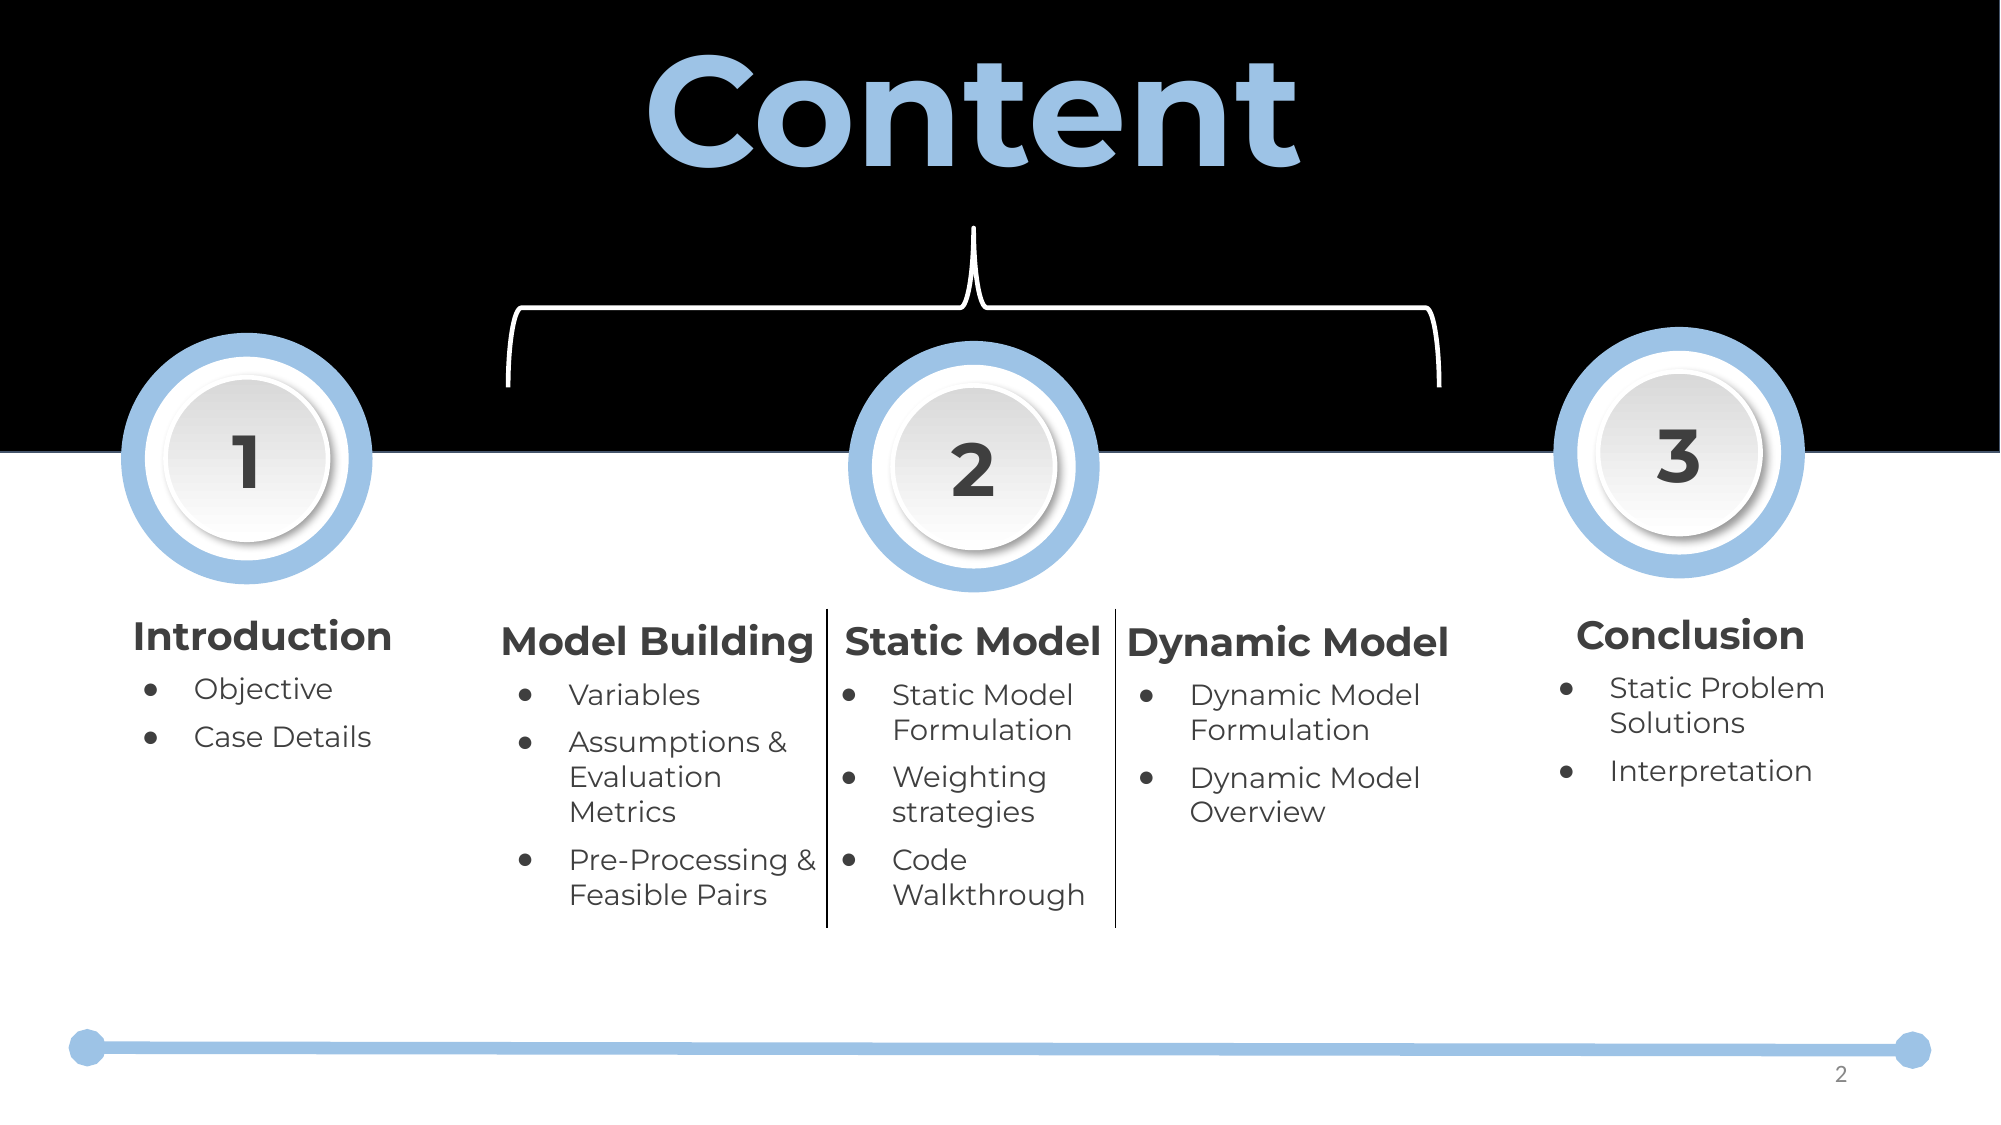

Content

3

1

2
Conclusion
Static Problem Solutions
Interpretation

Introduction
Objective
Case Details
Model Building
Variables
Assumptions & Evaluation Metrics
Pre-Processing & Feasible Pairs

Static Model
Static Model Formulation
Weighting strategies
Code Walkthrough

Dynamic Model
Dynamic Model Formulation
Dynamic Model Overview

2